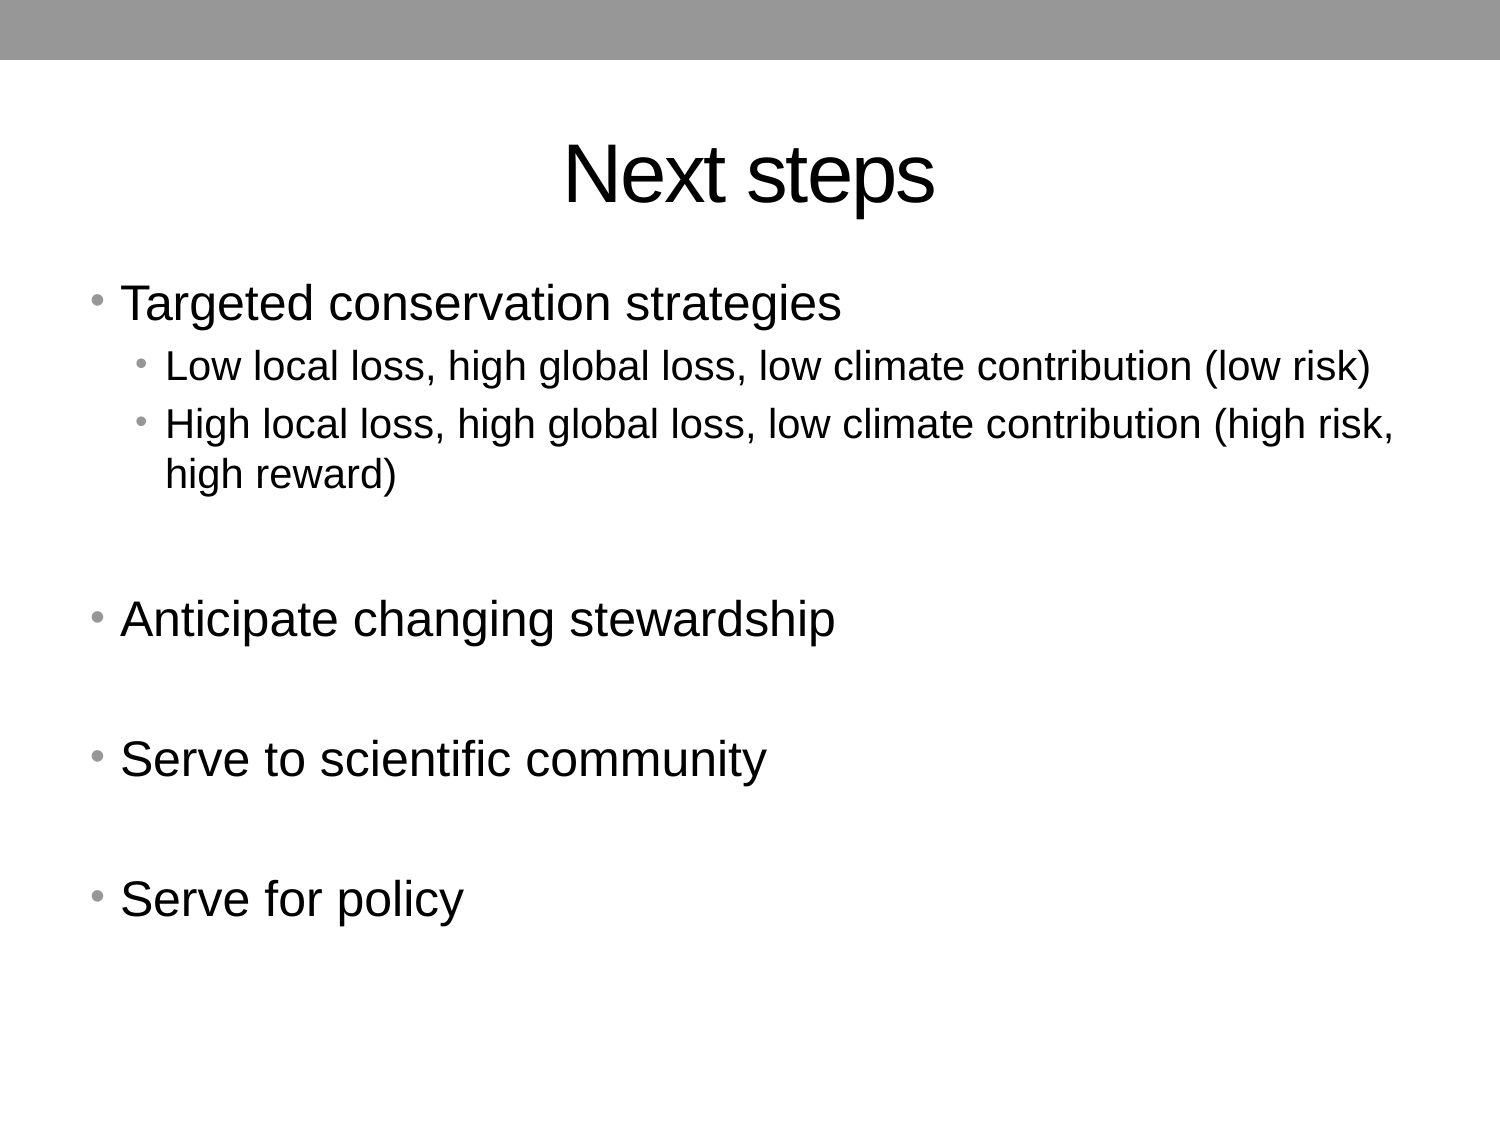

# Next steps
Targeted conservation strategies
Low local loss, high global loss, low climate contribution (low risk)
High local loss, high global loss, low climate contribution (high risk, high reward)

Anticipate changing stewardship

Serve to scientific community

Serve for policy